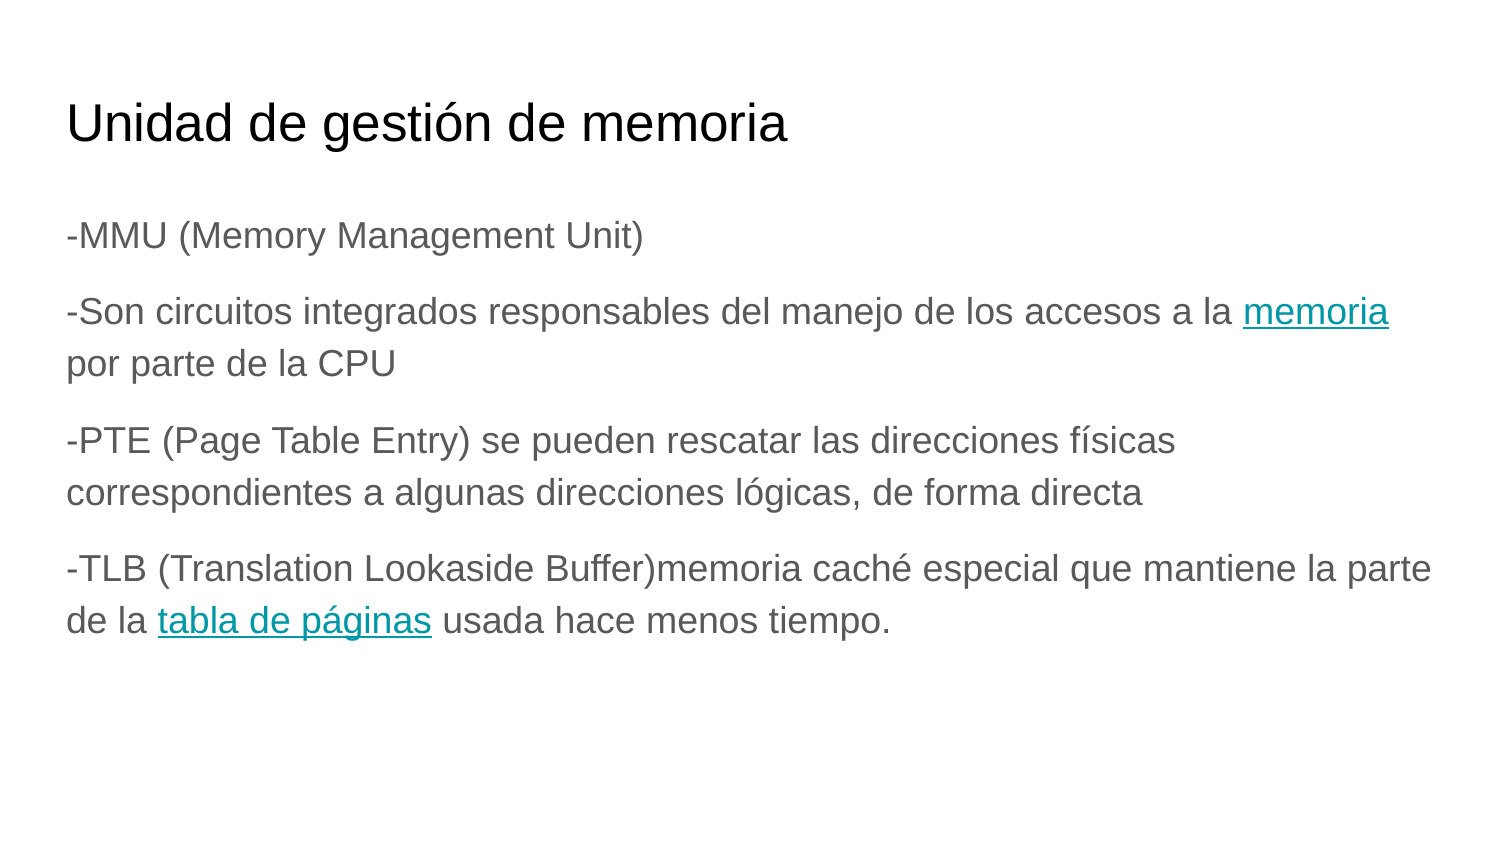

# Unidad de gestión de memoria
-MMU (Memory Management Unit)
-Son circuitos integrados responsables del manejo de los accesos a la memoria por parte de la CPU
-PTE (Page Table Entry) se pueden rescatar las direcciones físicas correspondientes a algunas direcciones lógicas, de forma directa
-TLB (Translation Lookaside Buffer)memoria caché especial que mantiene la parte de la tabla de páginas usada hace menos tiempo.